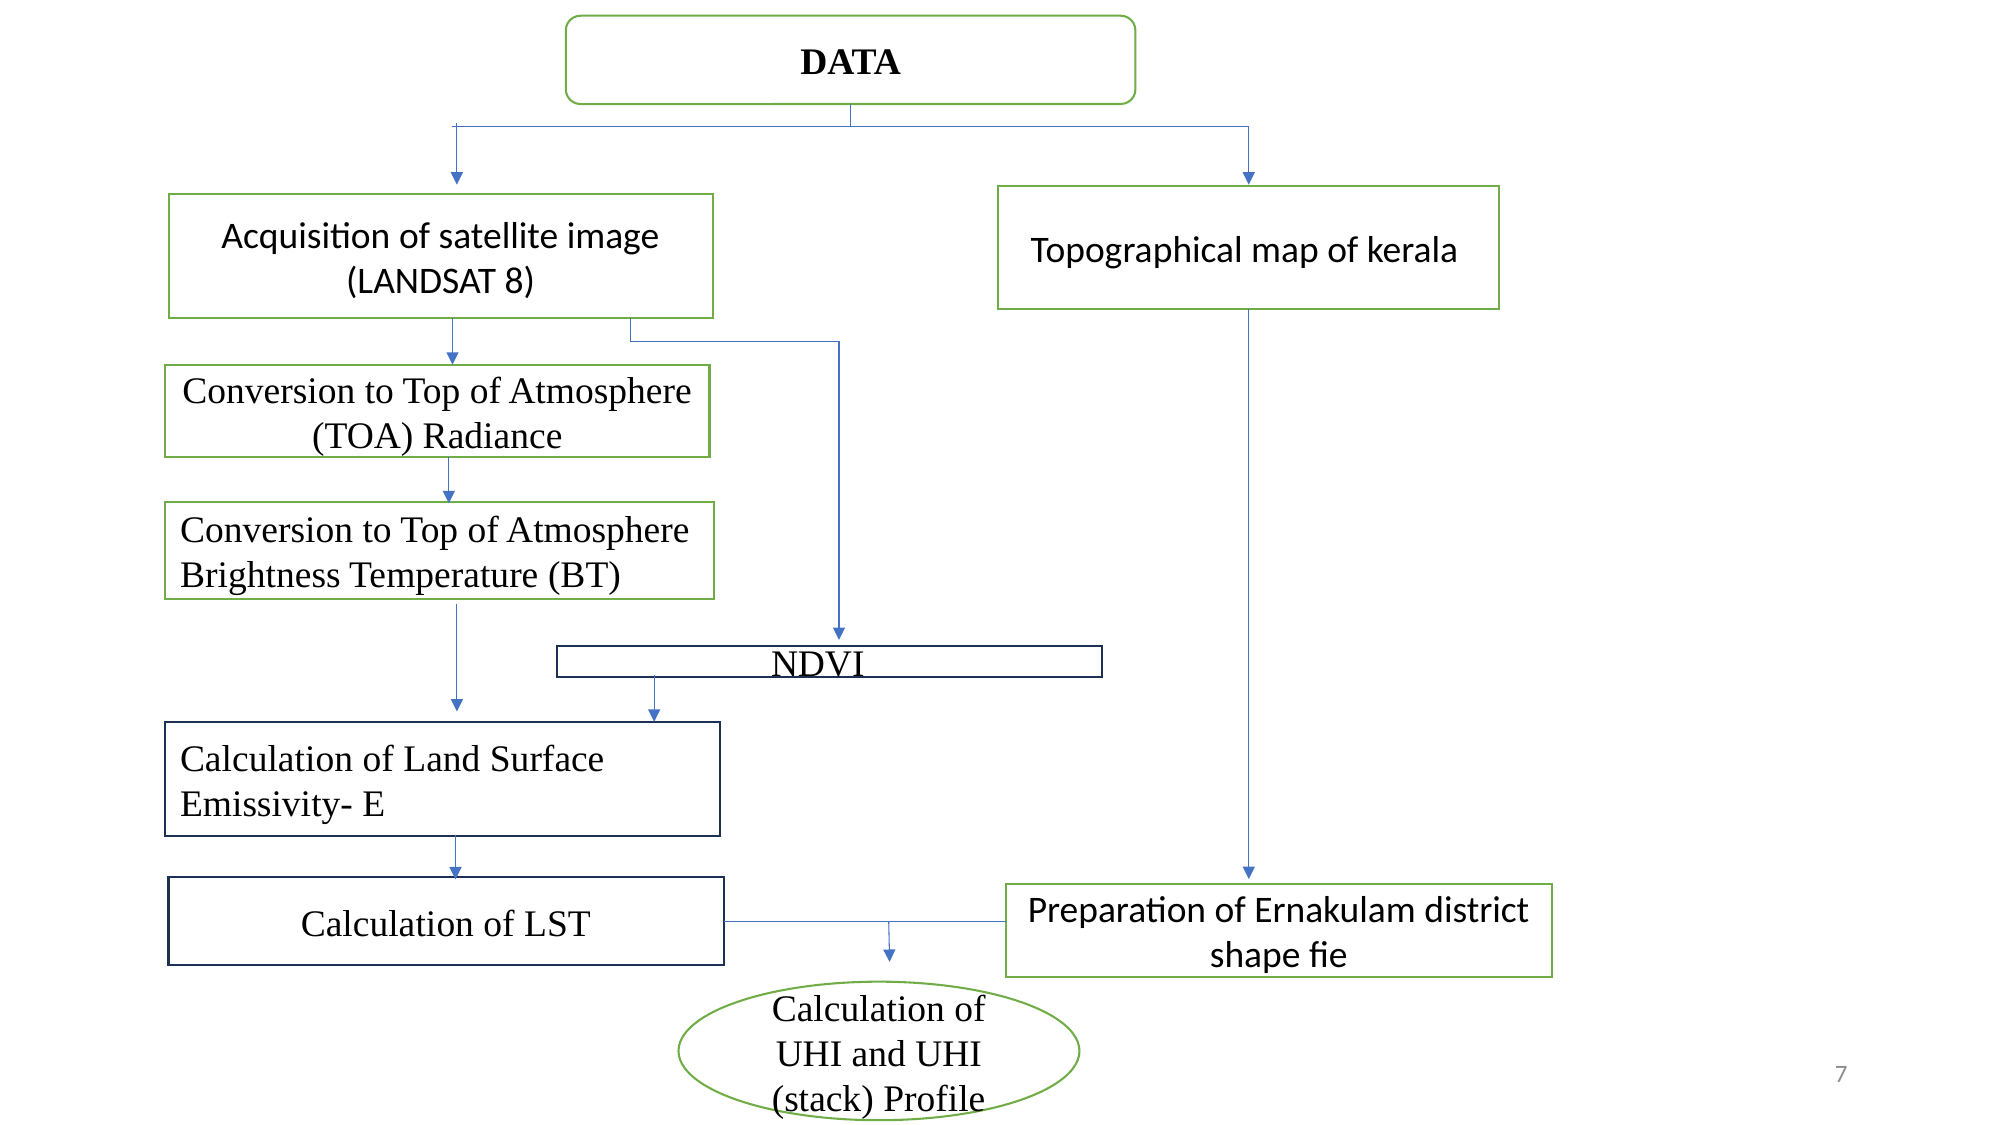

DATA
#
Topographical map of kerala
Acquisition of satellite image
(LANDSAT 8)
Conversion to Top of Atmosphere (TOA) Radiance
Conversion to Top of Atmosphere Brightness Temperature (BT)
                     NDVI
Calculation of Land Surface Emissivity- E
Calculation of LST
Preparation of Ernakulam district shape fie
Calculation of UHI and UHI (stack) Profile
7